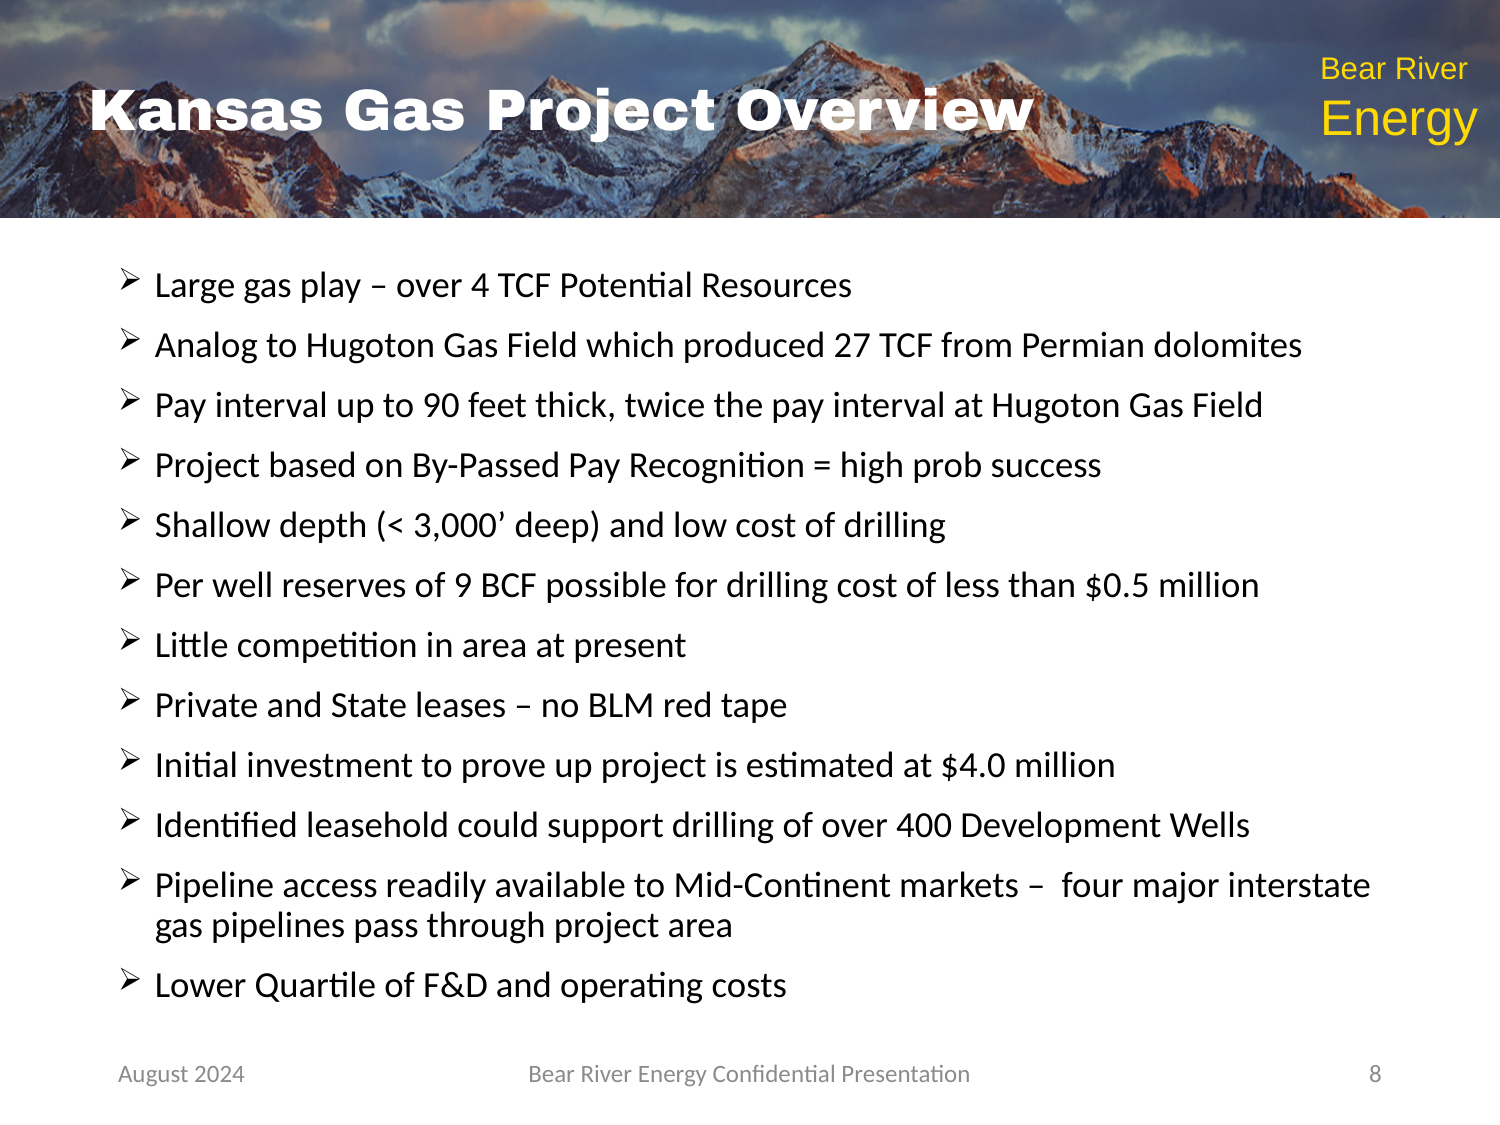

# Kansas Gas Project Overview
Large gas play – over 4 TCF Potential Resources
Analog to Hugoton Gas Field which produced 27 TCF from Permian dolomites
Pay interval up to 90 feet thick, twice the pay interval at Hugoton Gas Field
Project based on By-Passed Pay Recognition = high prob success
Shallow depth (< 3,000’ deep) and low cost of drilling
Per well reserves of 9 BCF possible for drilling cost of less than $0.5 million
Little competition in area at present
Private and State leases – no BLM red tape
Initial investment to prove up project is estimated at $4.0 million
Identified leasehold could support drilling of over 400 Development Wells
Pipeline access readily available to Mid-Continent markets –  four major interstate gas pipelines pass through project area
Lower Quartile of F&D and operating costs

August 2024
Bear River Energy Confidential Presentation
8